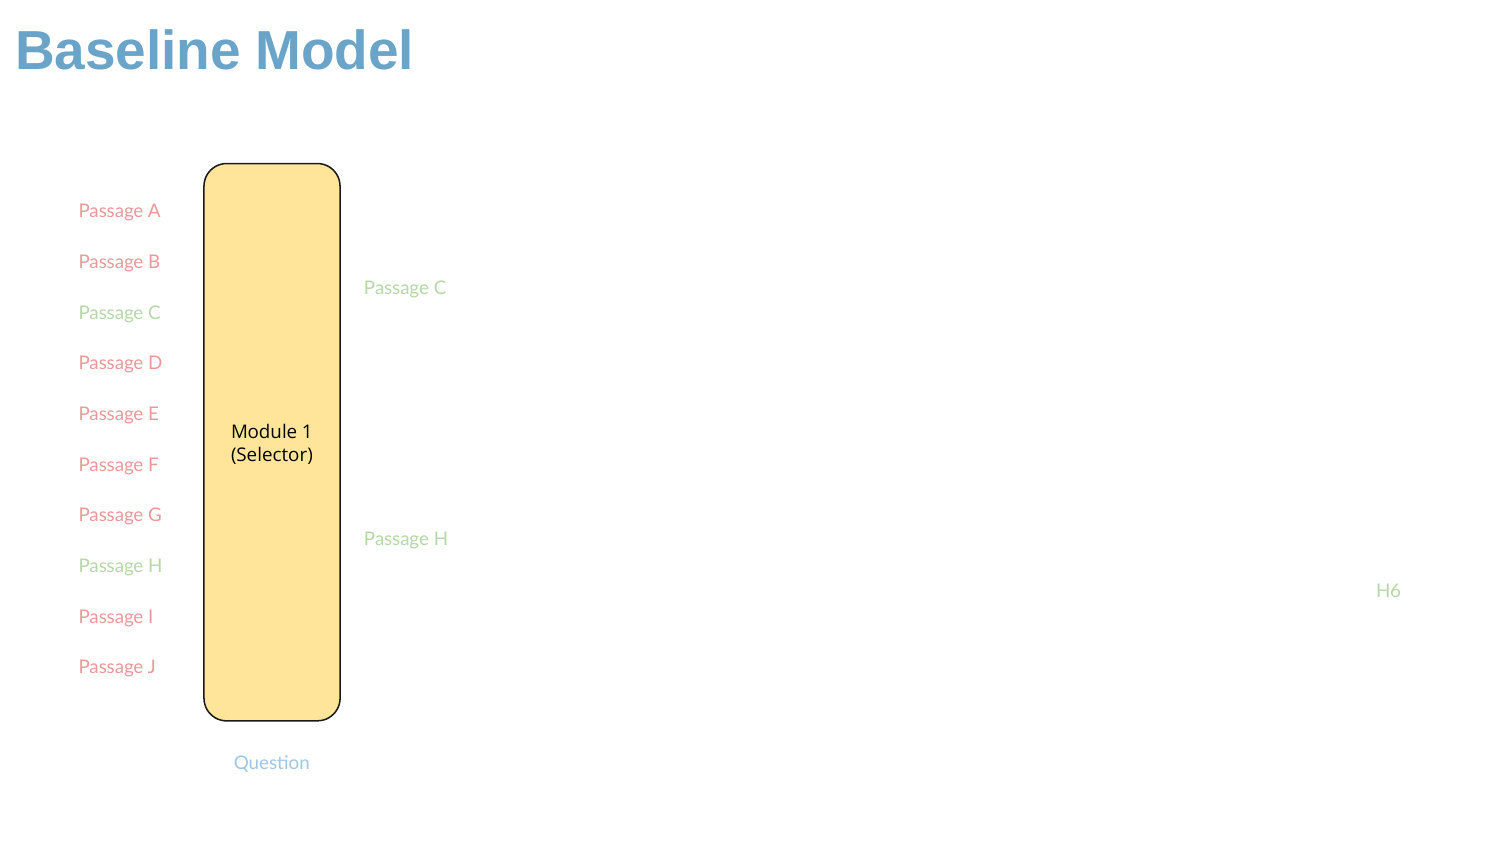

# Baseline Model
Module 1
(Selector)
Passage A
Passage B
Passage C
Passage C
Passage D
Passage E
Passage F
Passage G
Passage H
Passage H
H6
Passage I
Passage J
Question